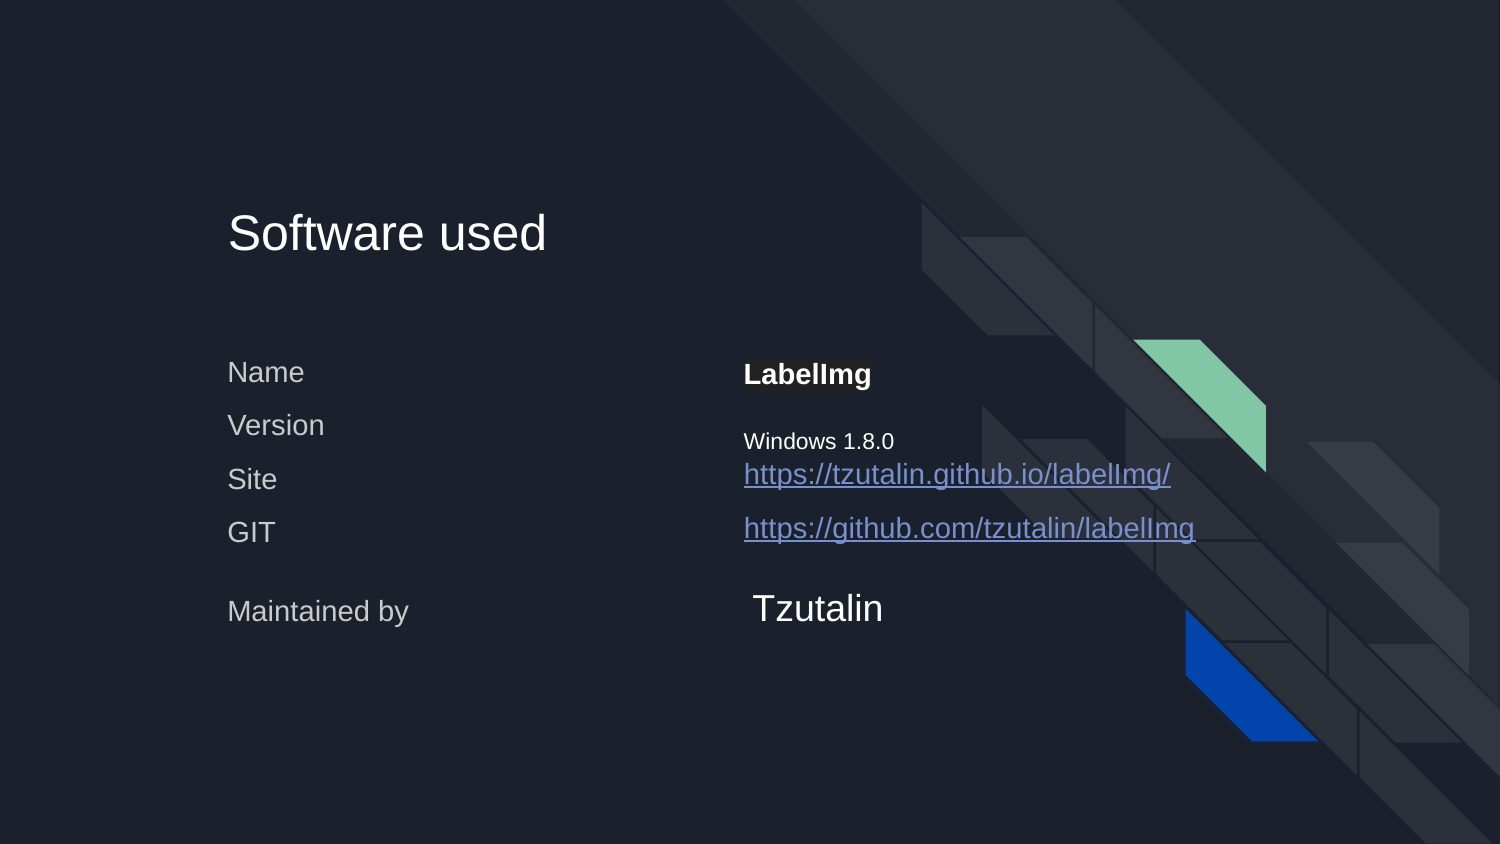

# Software used
Name
LabelImg
Version
Windows 1.8.0

Site
https://tzutalin.github.io/labelImg/

https://github.com/tzutalin/labelImg

GIT
Tzutalin
Maintained by